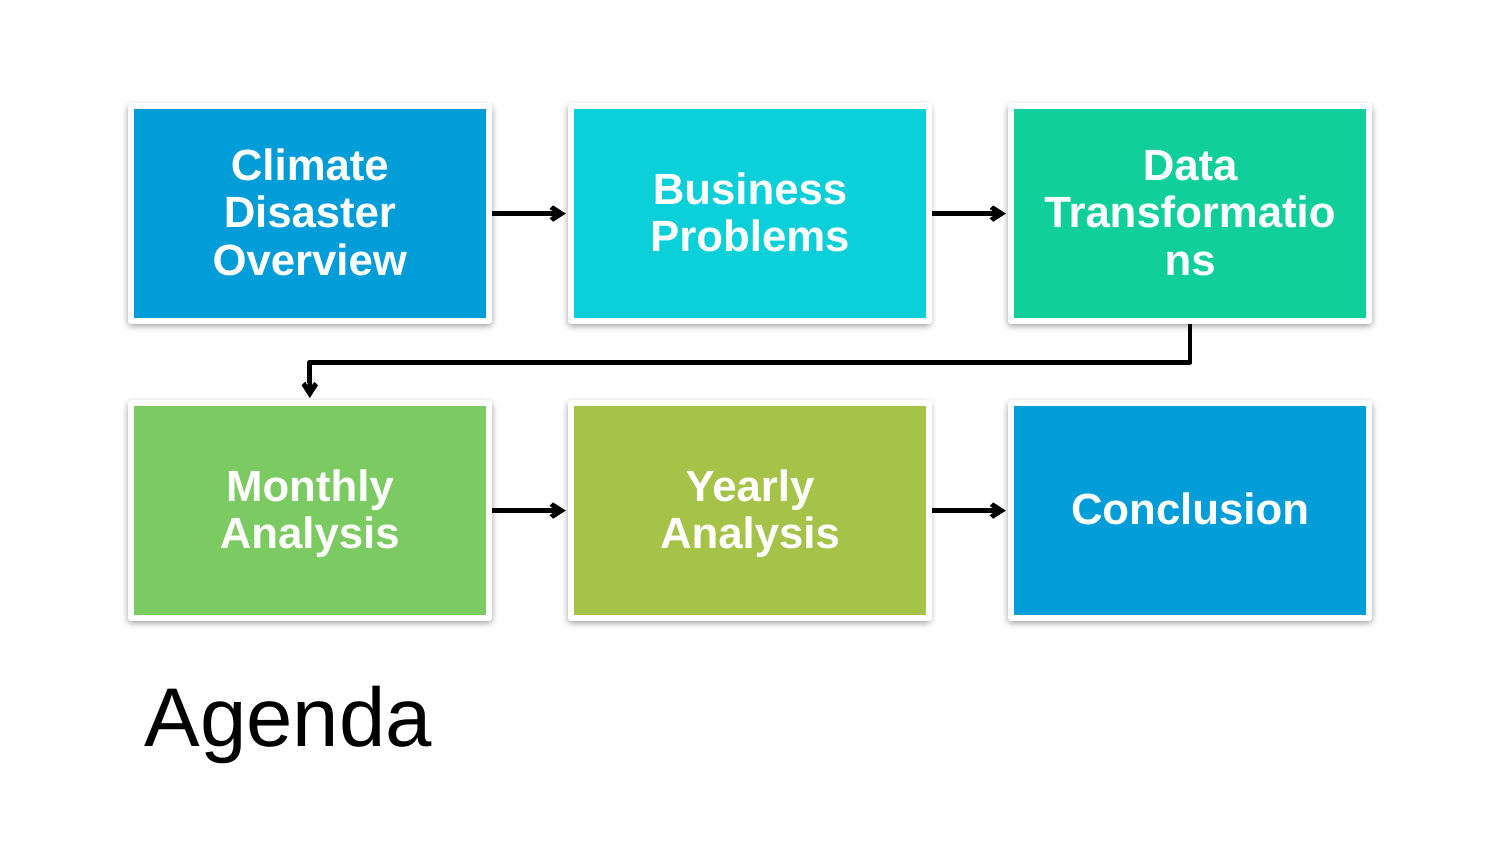

Climate Disaster Overview

Business Problems

Data Transformations

Monthly Analysis

Yearly Analysis
Conclusion
# Agenda